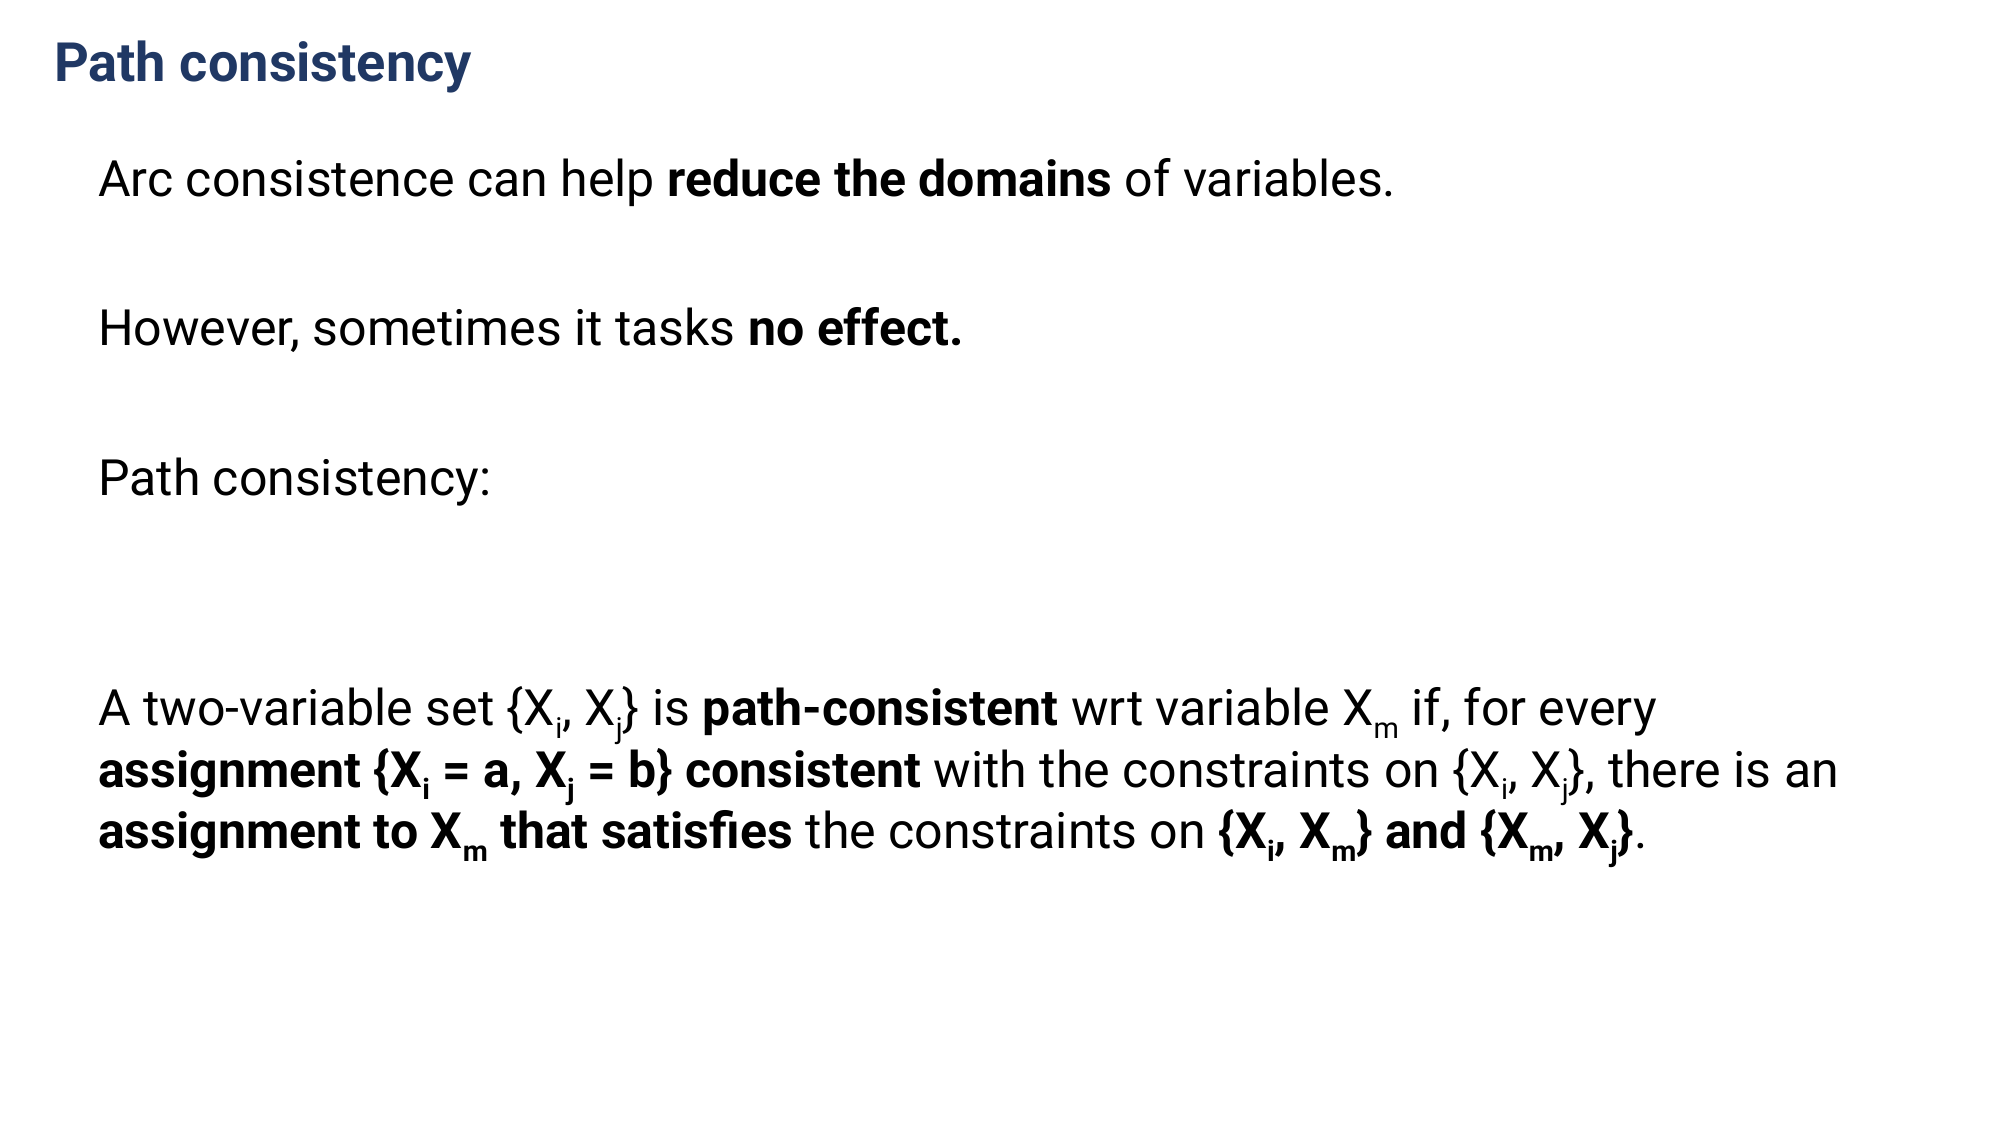

Path consistency
Arc consistence can help reduce the domains of variables.

However, sometimes it tasks no effect.

Path consistency:

A two-variable set {Xi, Xj} is path-consistent wrt variable Xm if, for every assignment {Xi = a, Xj = b} consistent with the constraints on {Xi, Xj}, there is an assignment to Xm that satisﬁes the constraints on {Xi, Xm} and {Xm, Xj}.